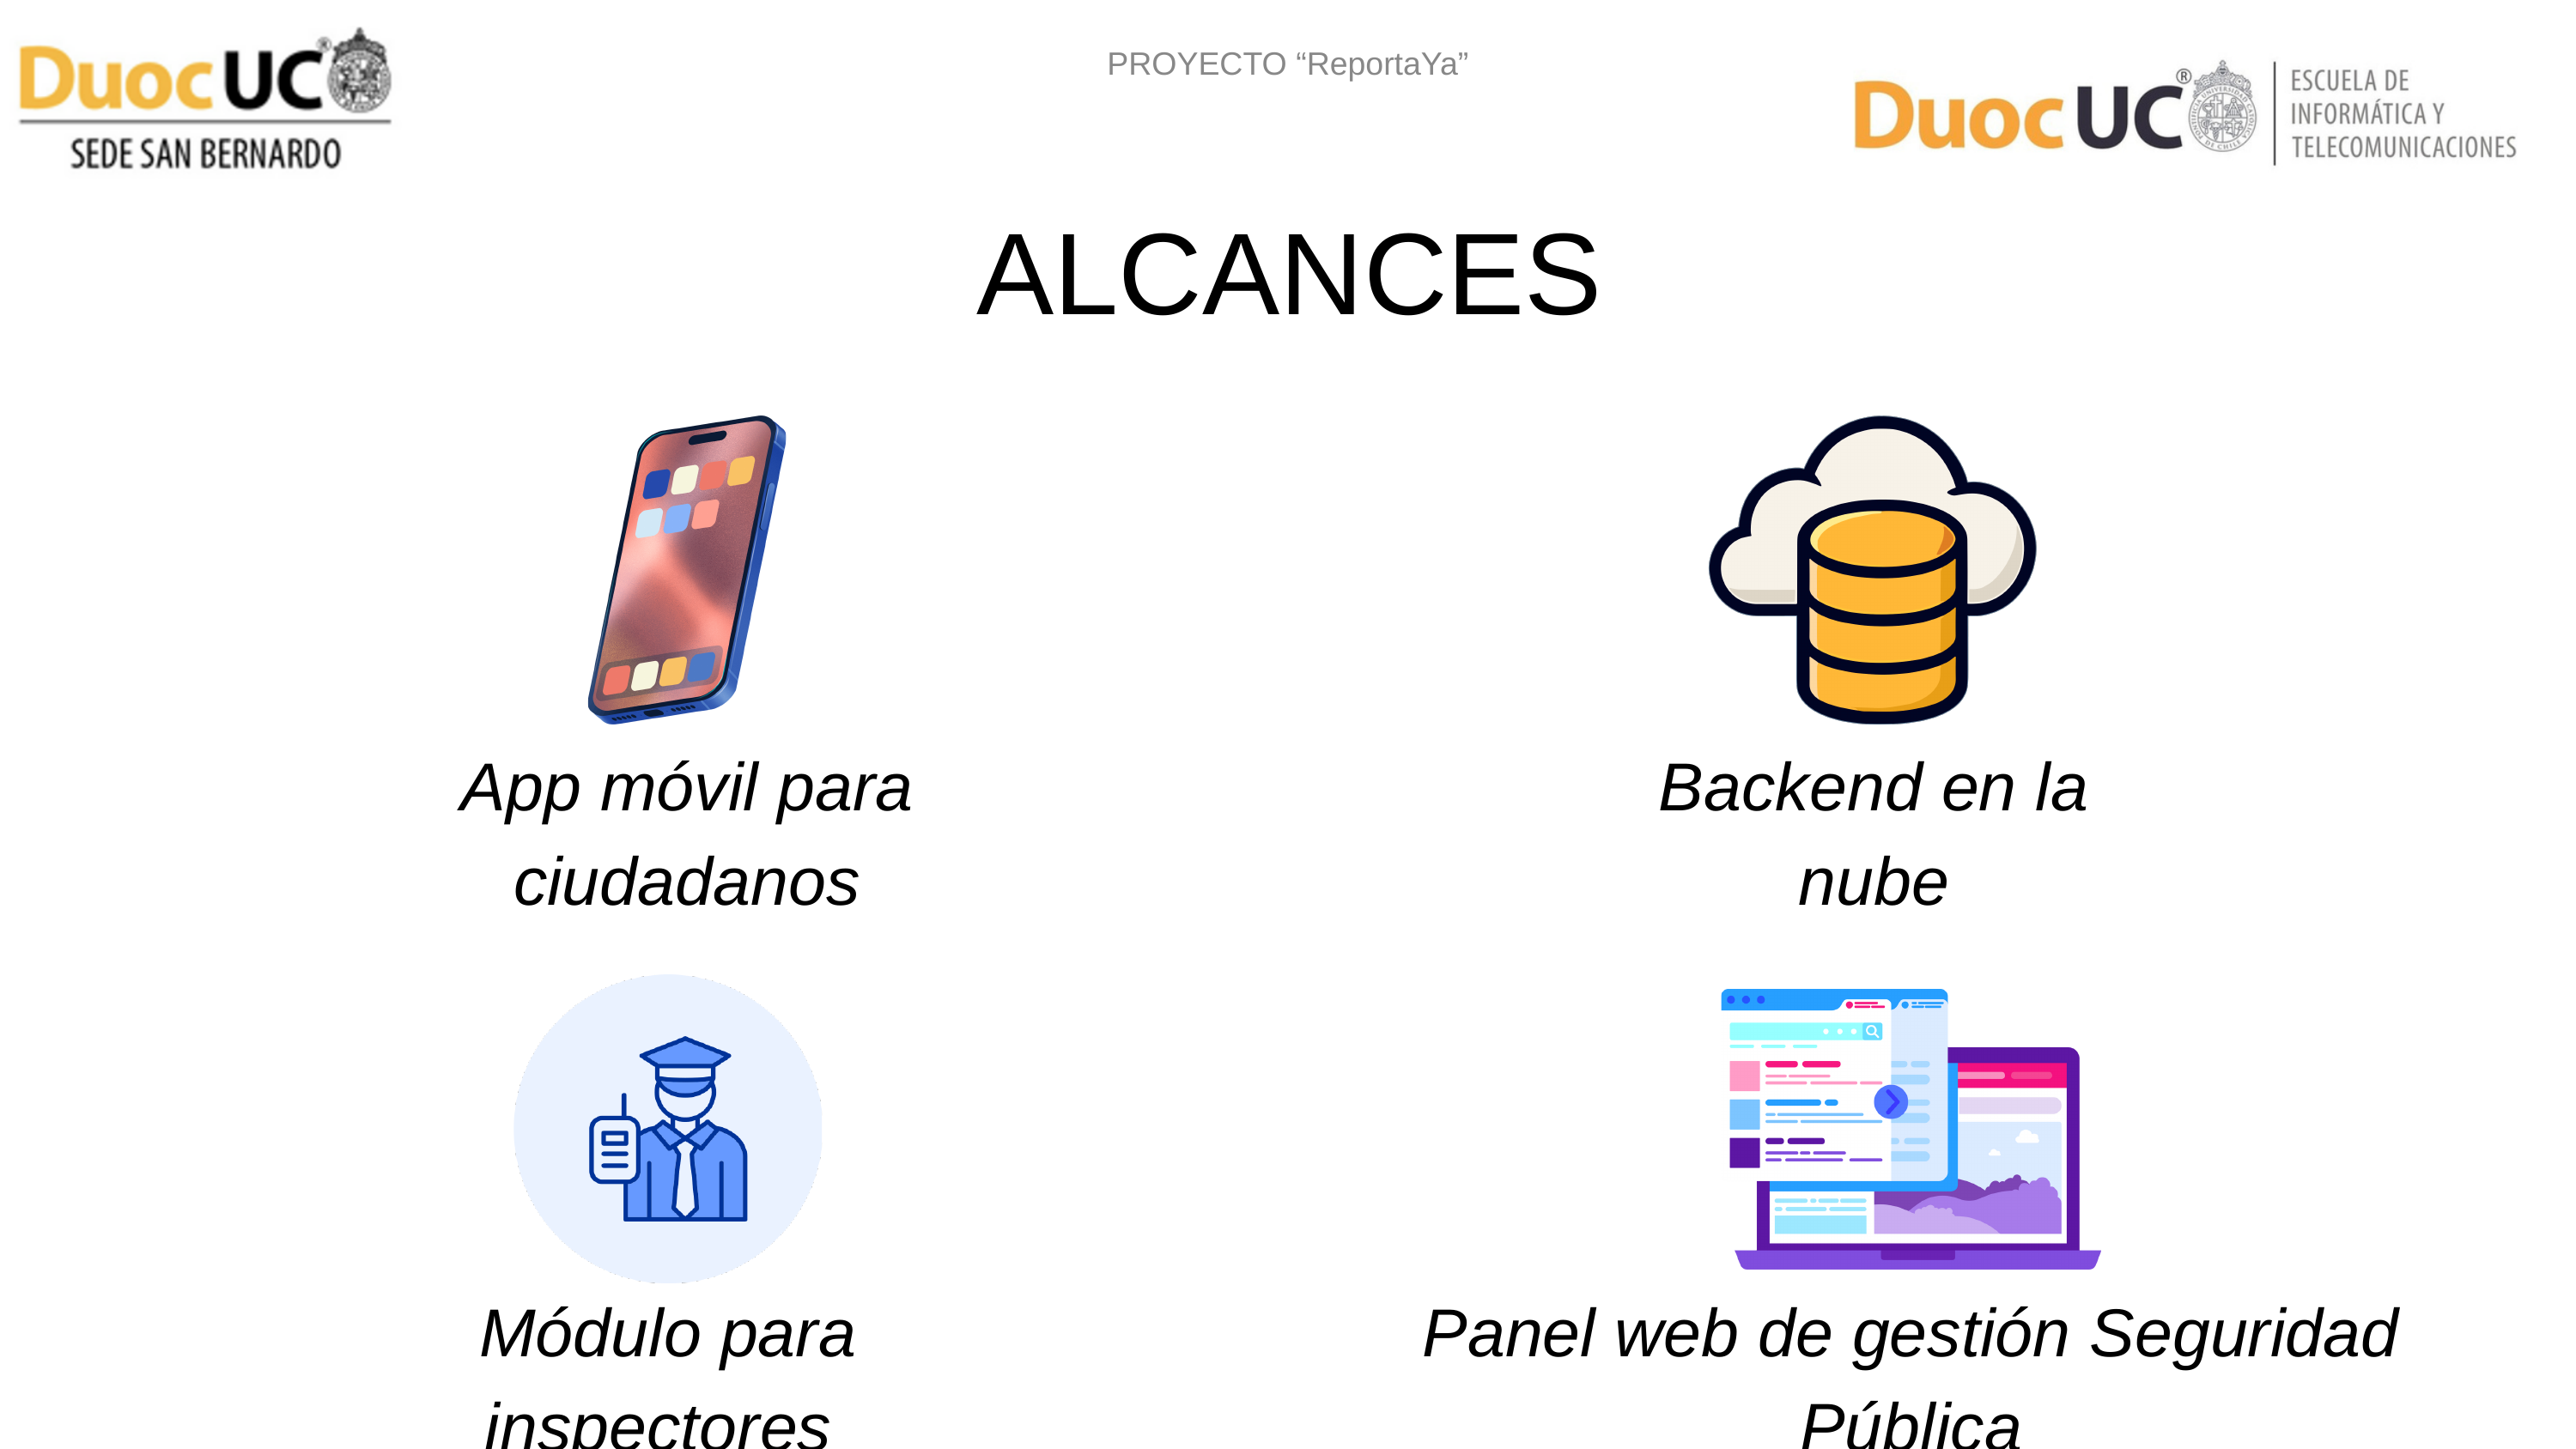

PROYECTO “ReportaYa”

ALCANCES

App móvil para ciudadanos

Backend en la nube

Módulo para inspectores

Panel web de gestión Seguridad Pública